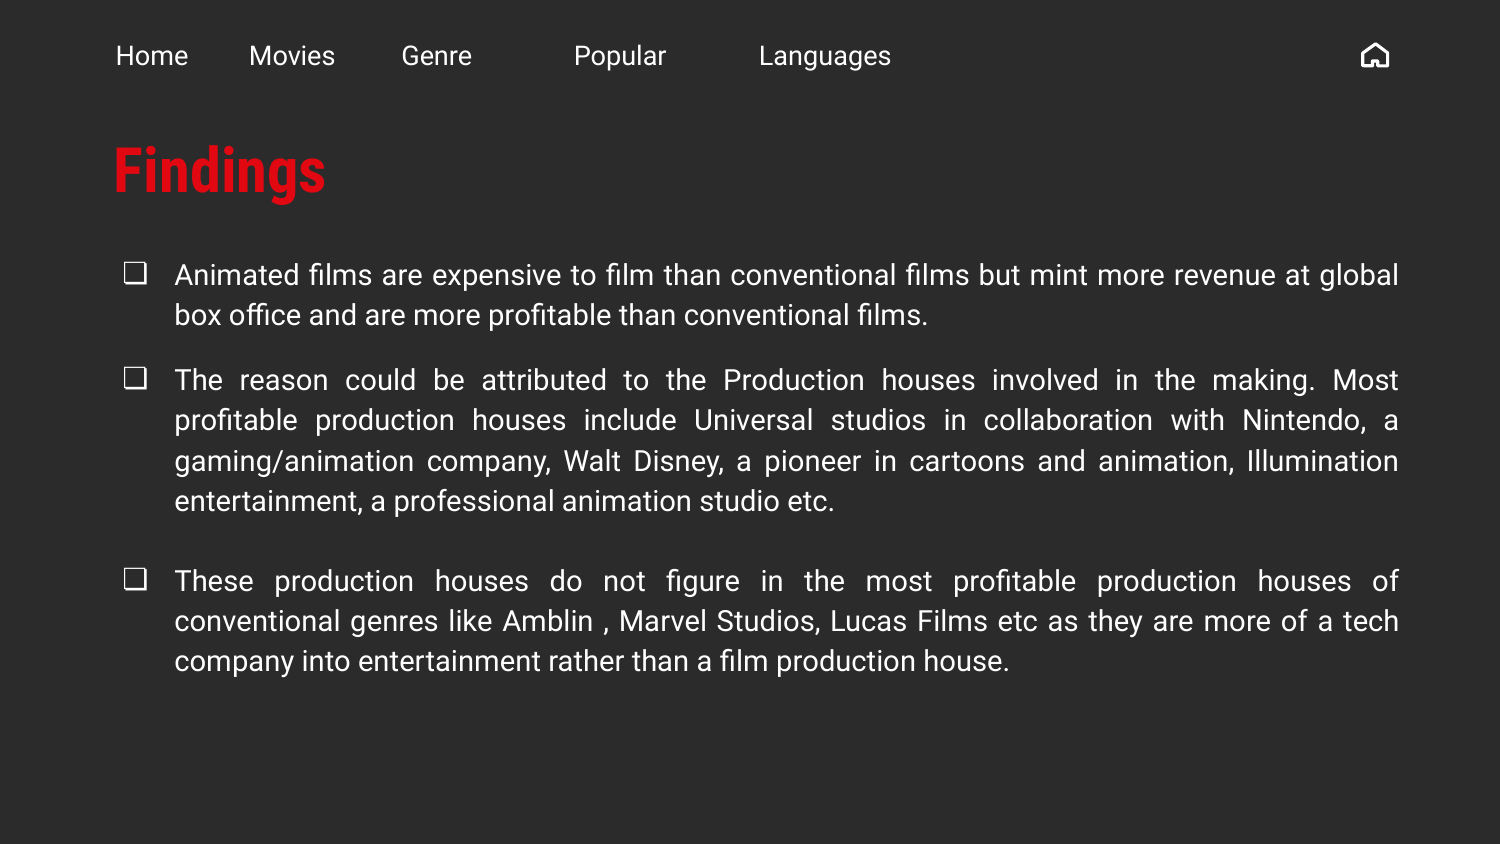

Home
Movies
Genre
Popular
Languages

# Findings

Animated films are expensive to film than conventional films but mint more revenue at global box office and are more profitable than conventional films.
The reason could be attributed to the Production houses involved in the making. Most profitable production houses include Universal studios in collaboration with Nintendo, a gaming/animation company, Walt Disney, a pioneer in cartoons and animation, Illumination entertainment, a professional animation studio etc.

These production houses do not figure in the most profitable production houses of conventional genres like Amblin , Marvel Studios, Lucas Films etc as they are more of a tech company into entertainment rather than a film production house.